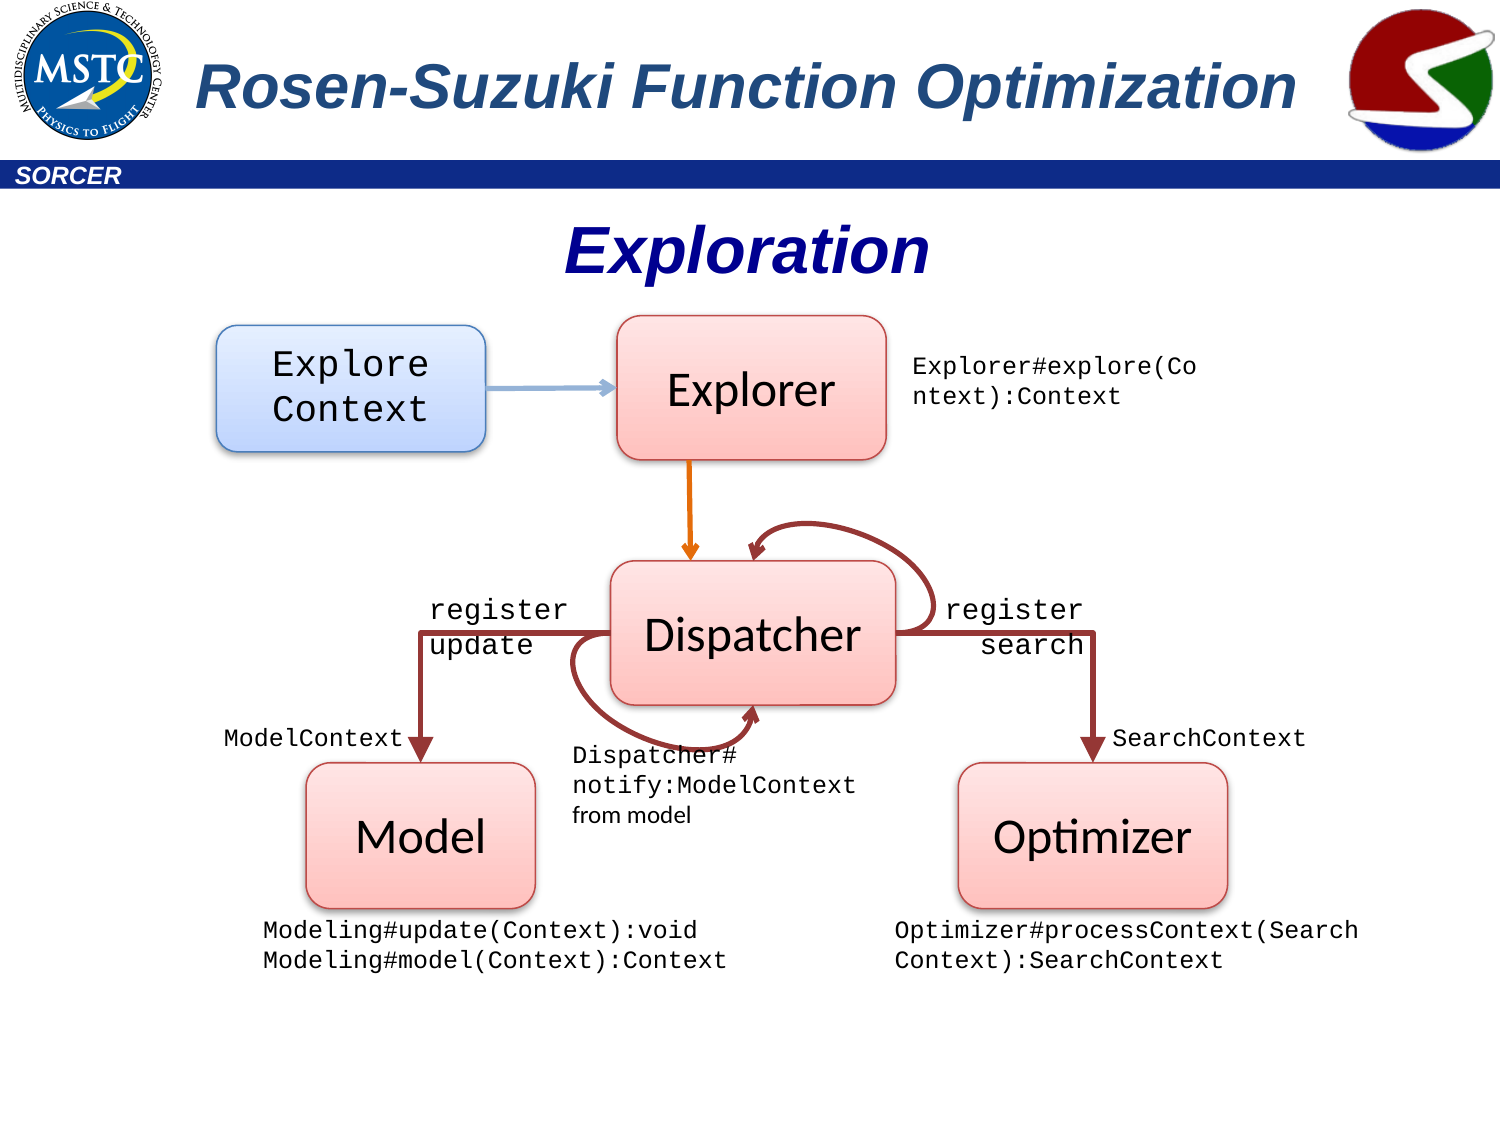

# Rosen-Suzuki Function Optimization
Exploration
Explorer
Explore
Context
Explorer#explore(Context):Context
Dispatcher
register
update
register
search
ModelContext
SearchContext
Dispatcher#
notify:ModelContext
from model
Model
Optimizer
Optimizer#processContext(SearchContext):SearchContext
Modeling#update(Context):void
Modeling#model(Context):Context